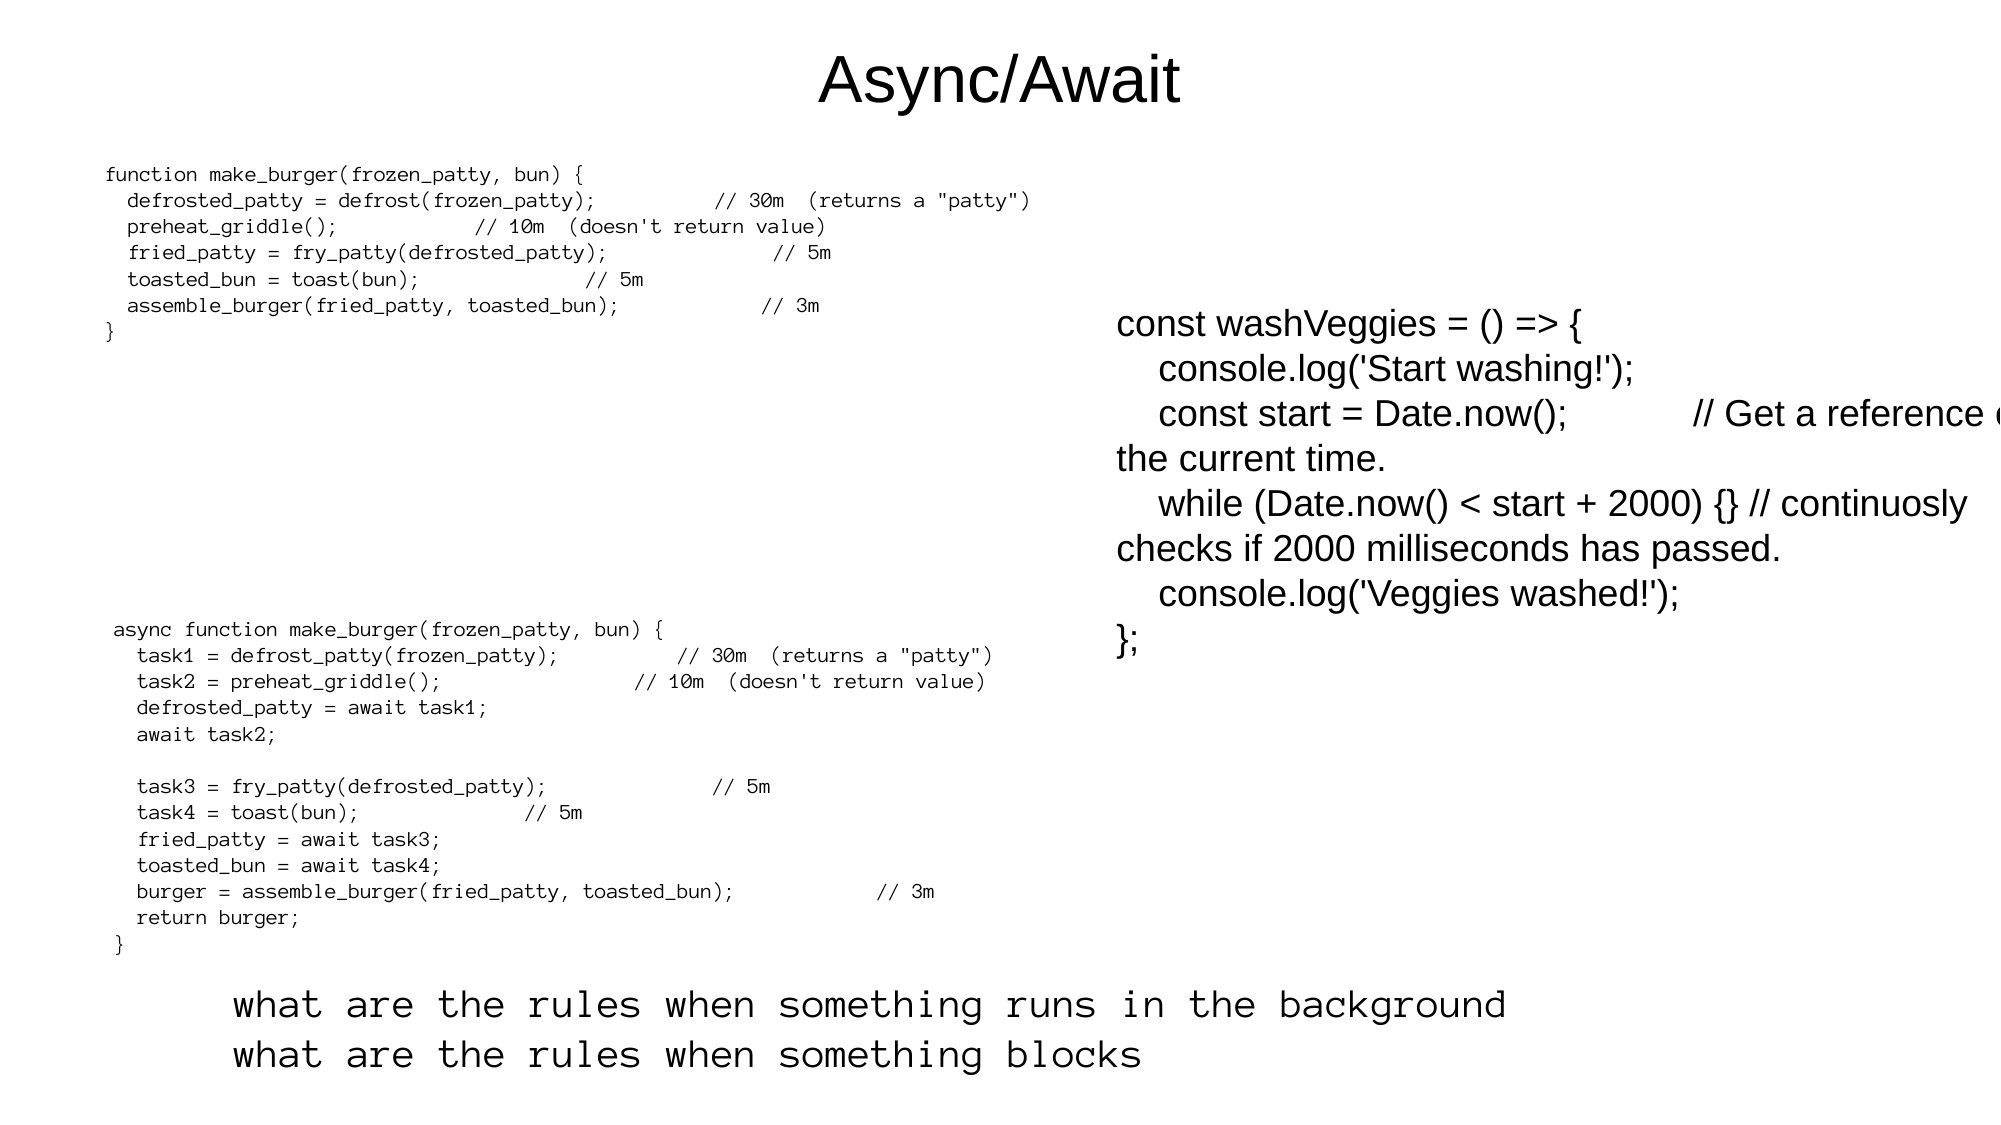

# Async/Await
function make_burger(frozen_patty, bun) {
  defrosted_patty = defrost(frozen_patty);          // 30m  (returns a "patty")
  preheat_griddle();  	      // 10m  (doesn't return value)
  fried_patty = fry_patty(defrosted_patty);              // 5m
  toasted_bun = toast(bun);              // 5m
  assemble_burger(fried_patty, toasted_bun);            // 3m
}
const washVeggies = () => {
    console.log('Start washing!');
    const start = Date.now();            // Get a reference of the current time.
    while (Date.now() < start + 2000) {} // continuosly checks if 2000 milliseconds has passed.
    console.log('Veggies washed!');
};
async function make_burger(frozen_patty, bun) {
  task1 = defrost_patty(frozen_patty);          // 30m  (returns a "patty")
  task2 = preheat_griddle();  	      // 10m  (doesn't return value)
  defrosted_patty = await task1;
  await task2;

  task3 = fry_patty(defrosted_patty);              // 5m
  task4 = toast(bun);              // 5m
  fried_patty = await task3;
  toasted_bun = await task4;
  burger = assemble_burger(fried_patty, toasted_bun);            // 3m
  return burger;
}
what are the rules when something runs in the background
what are the rules when something blocks